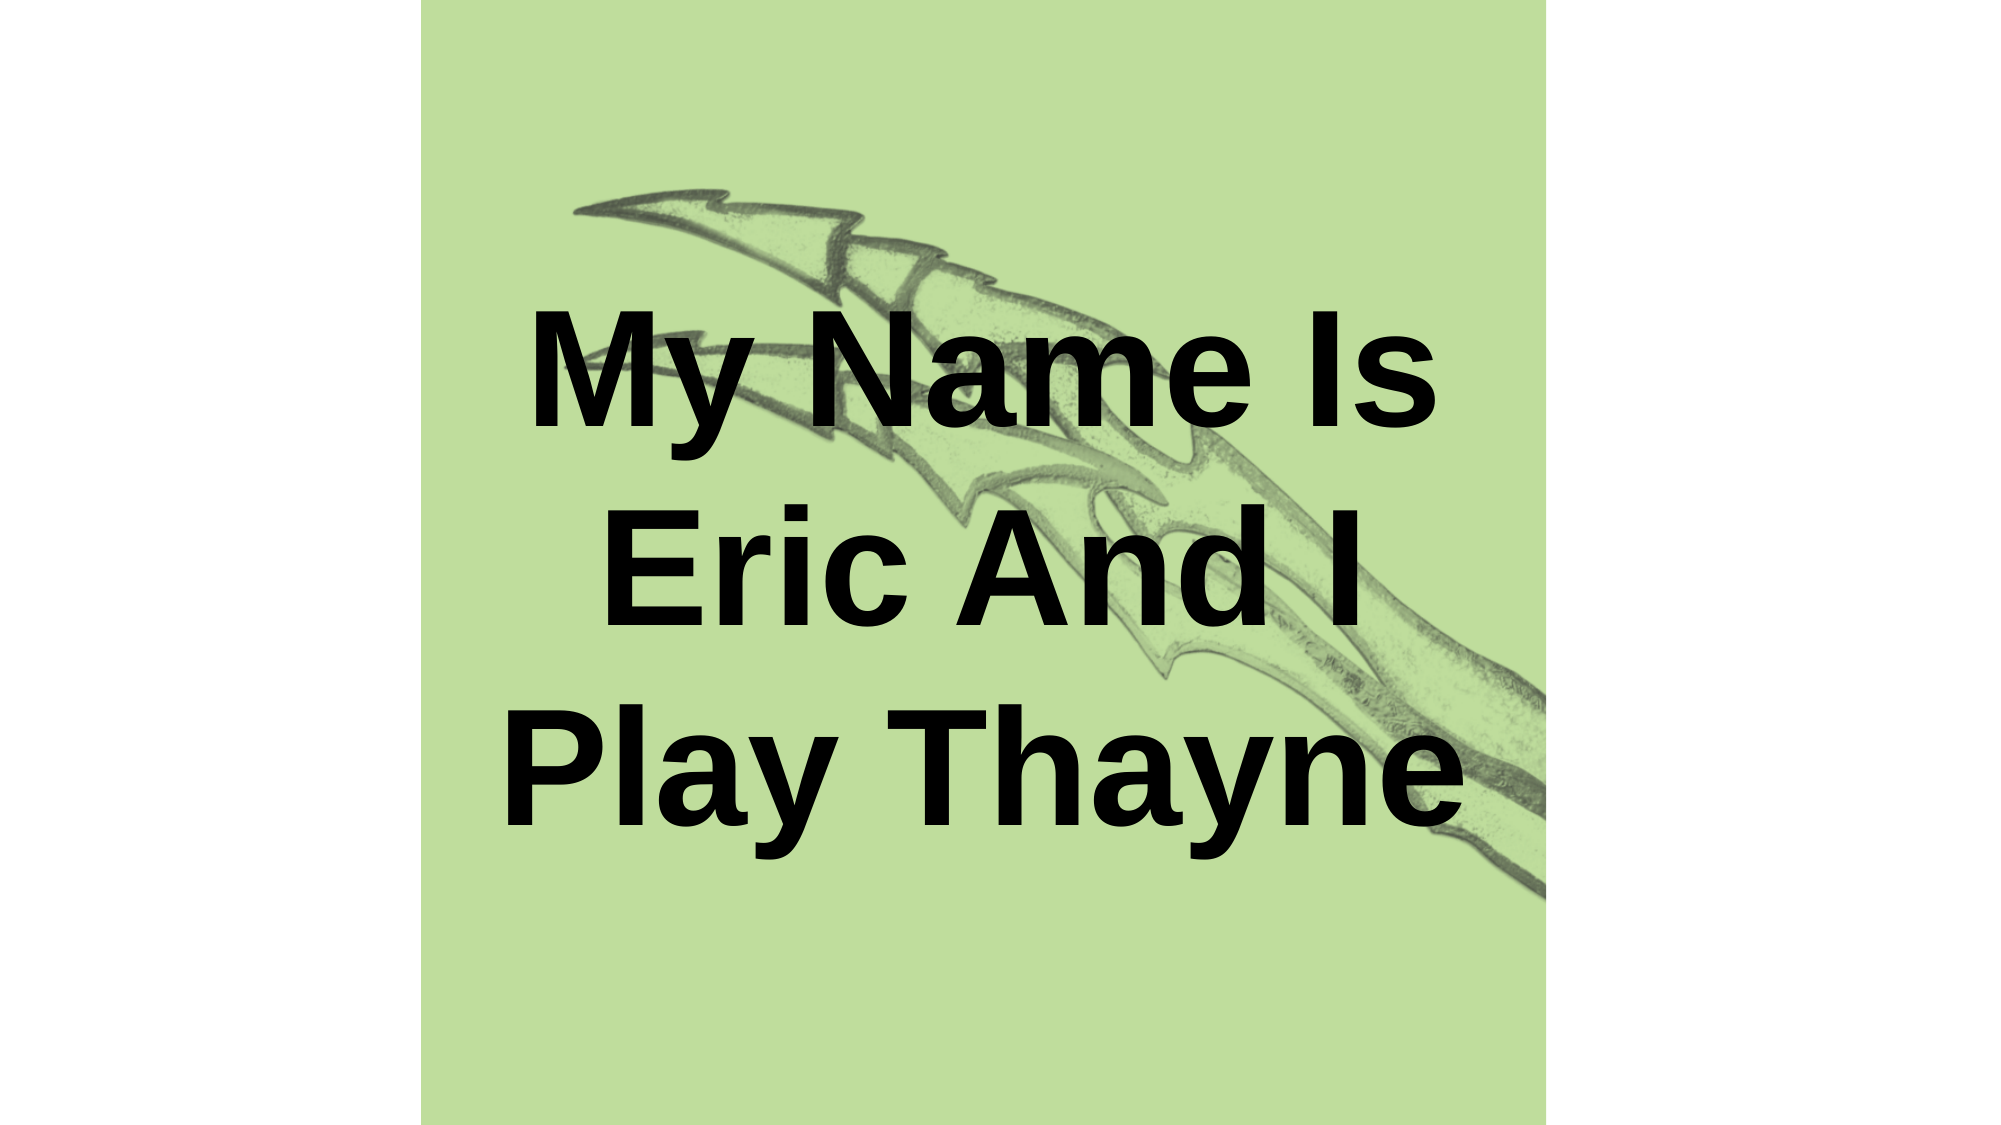

My Name Is Eric And I Play Thayne